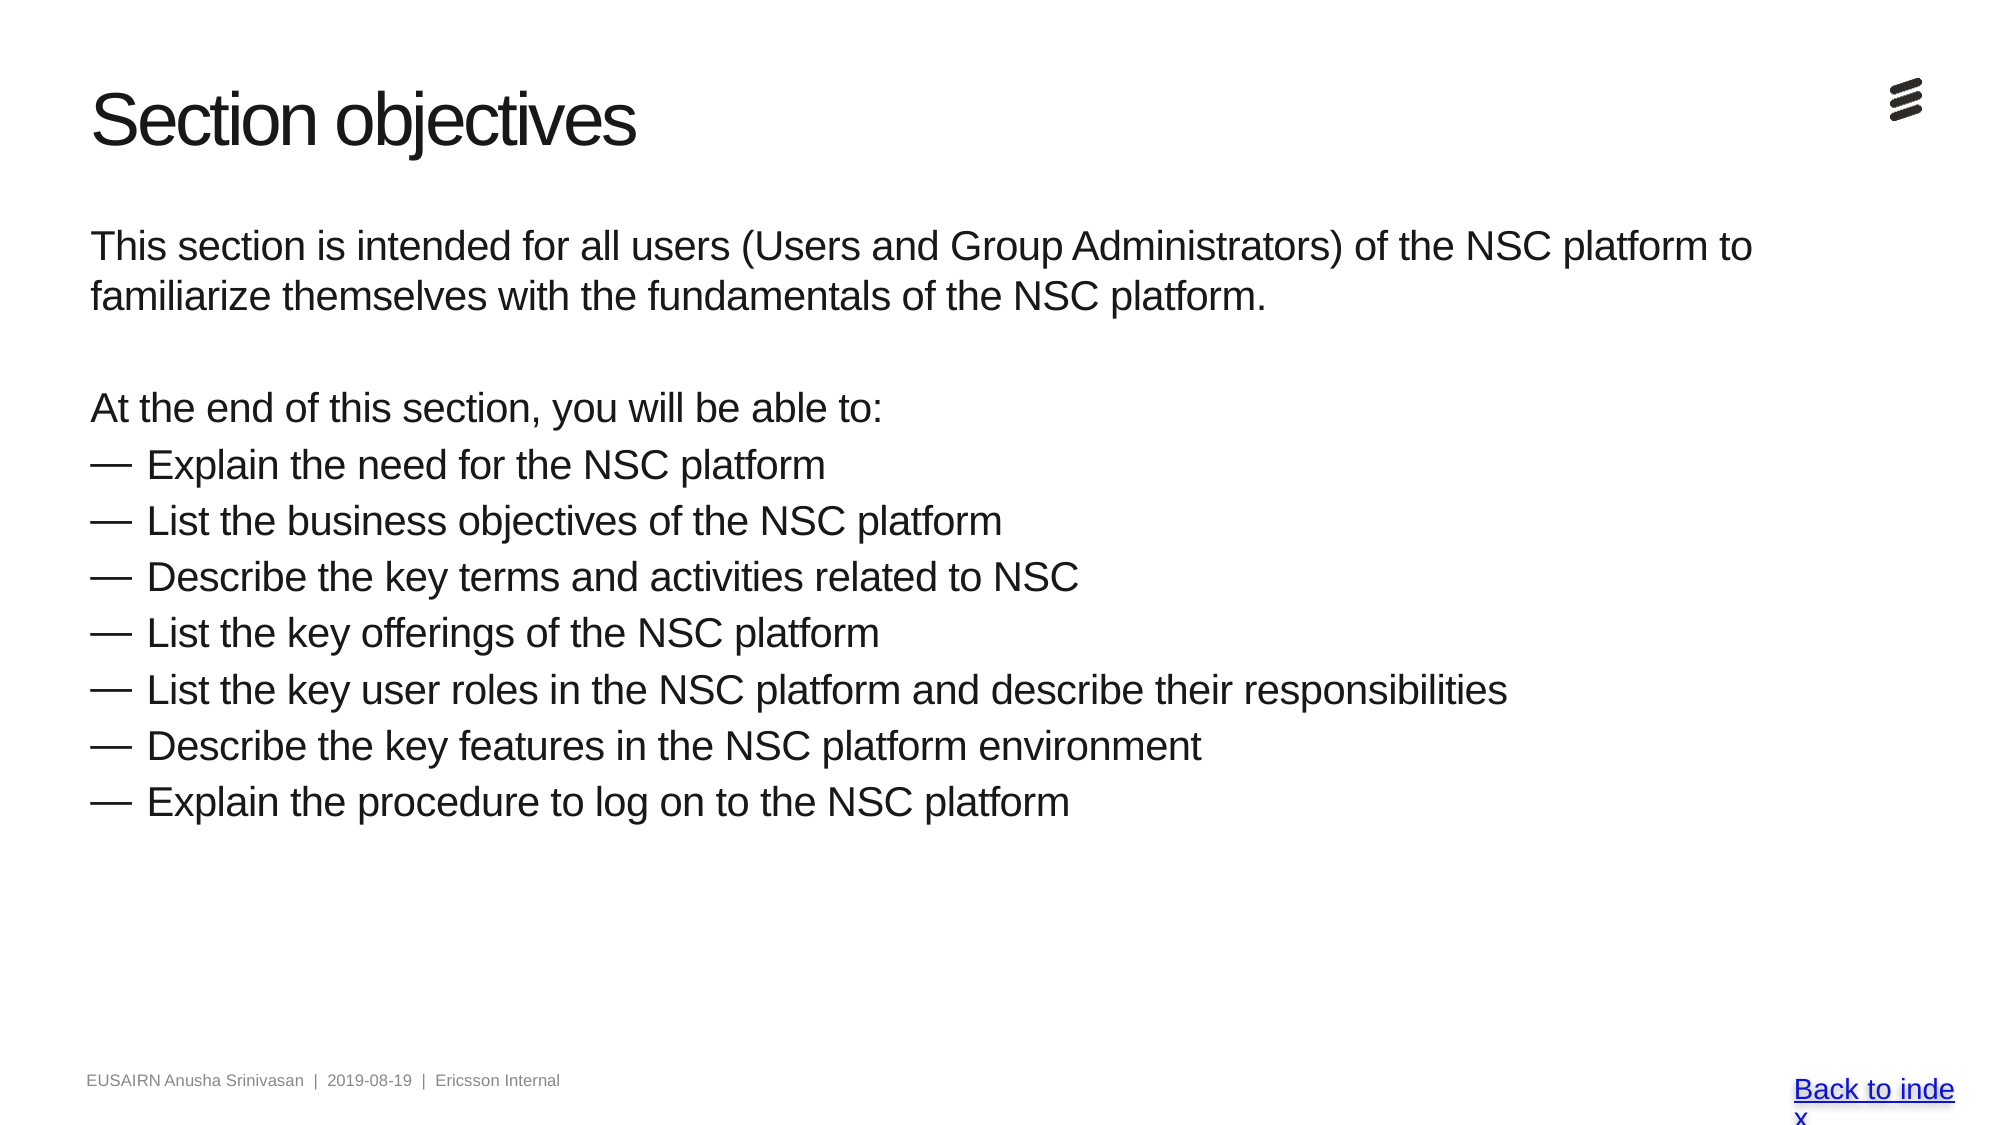

# Section objectives
This section is intended for all users (Users and Group Administrators) of the NSC platform to familiarize themselves with the fundamentals of the NSC platform.

At the end of this section, you will be able to:
Explain the need for the NSC platform
List the business objectives of the NSC platform
Describe the key terms and activities related to NSC
List the key offerings of the NSC platform
List the key user roles in the NSC platform and describe their responsibilities
Describe the key features in the NSC platform environment
Explain the procedure to log on to the NSC platform

Back to index